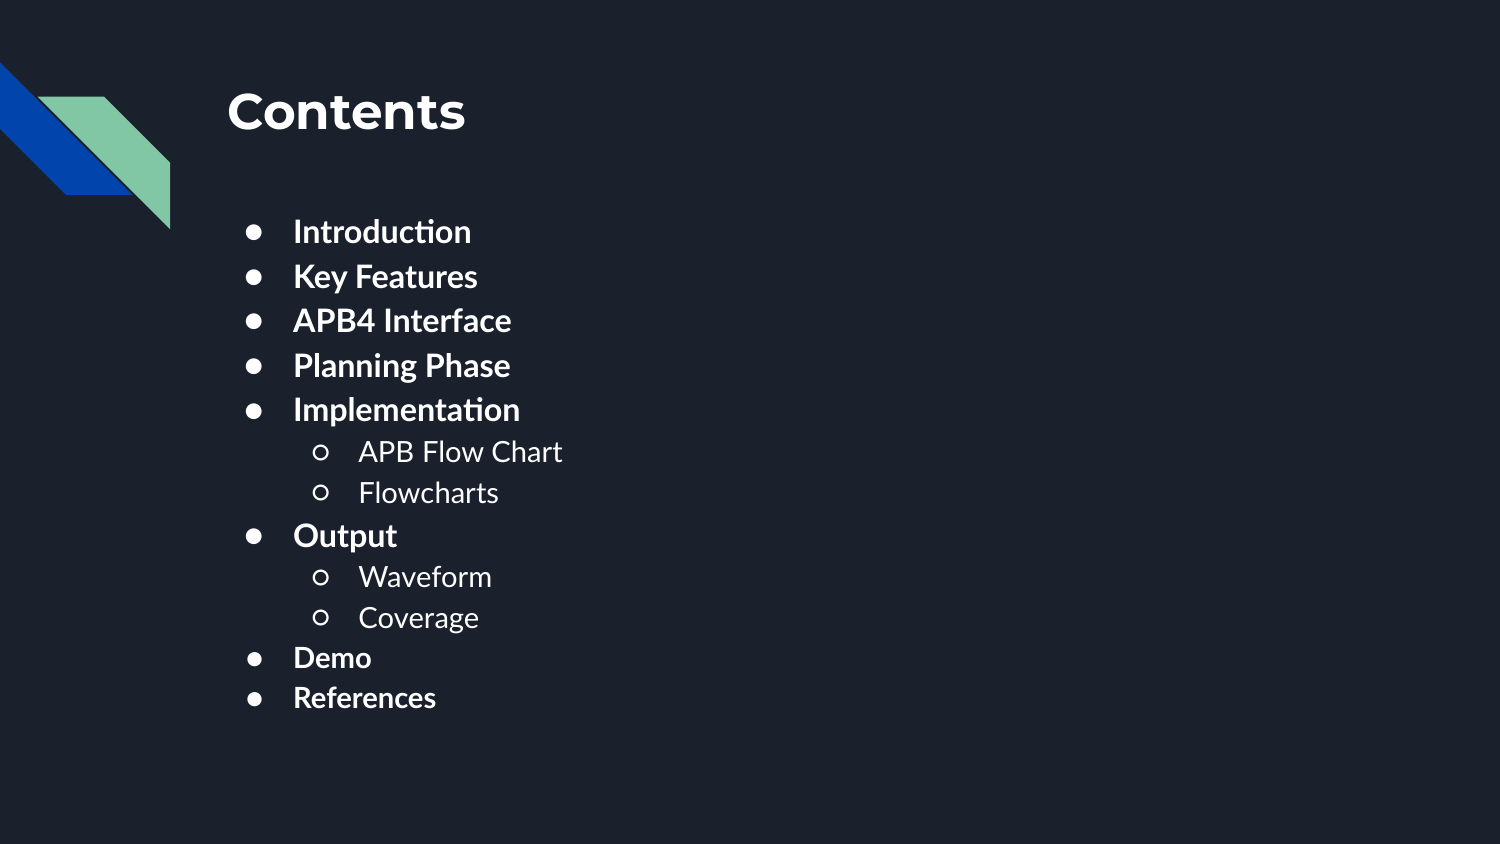

# Contents
Introduction
Key Features
APB4 Interface
Planning Phase
Implementation
APB Flow Chart
Flowcharts
Output
Waveform
Coverage
Demo
References